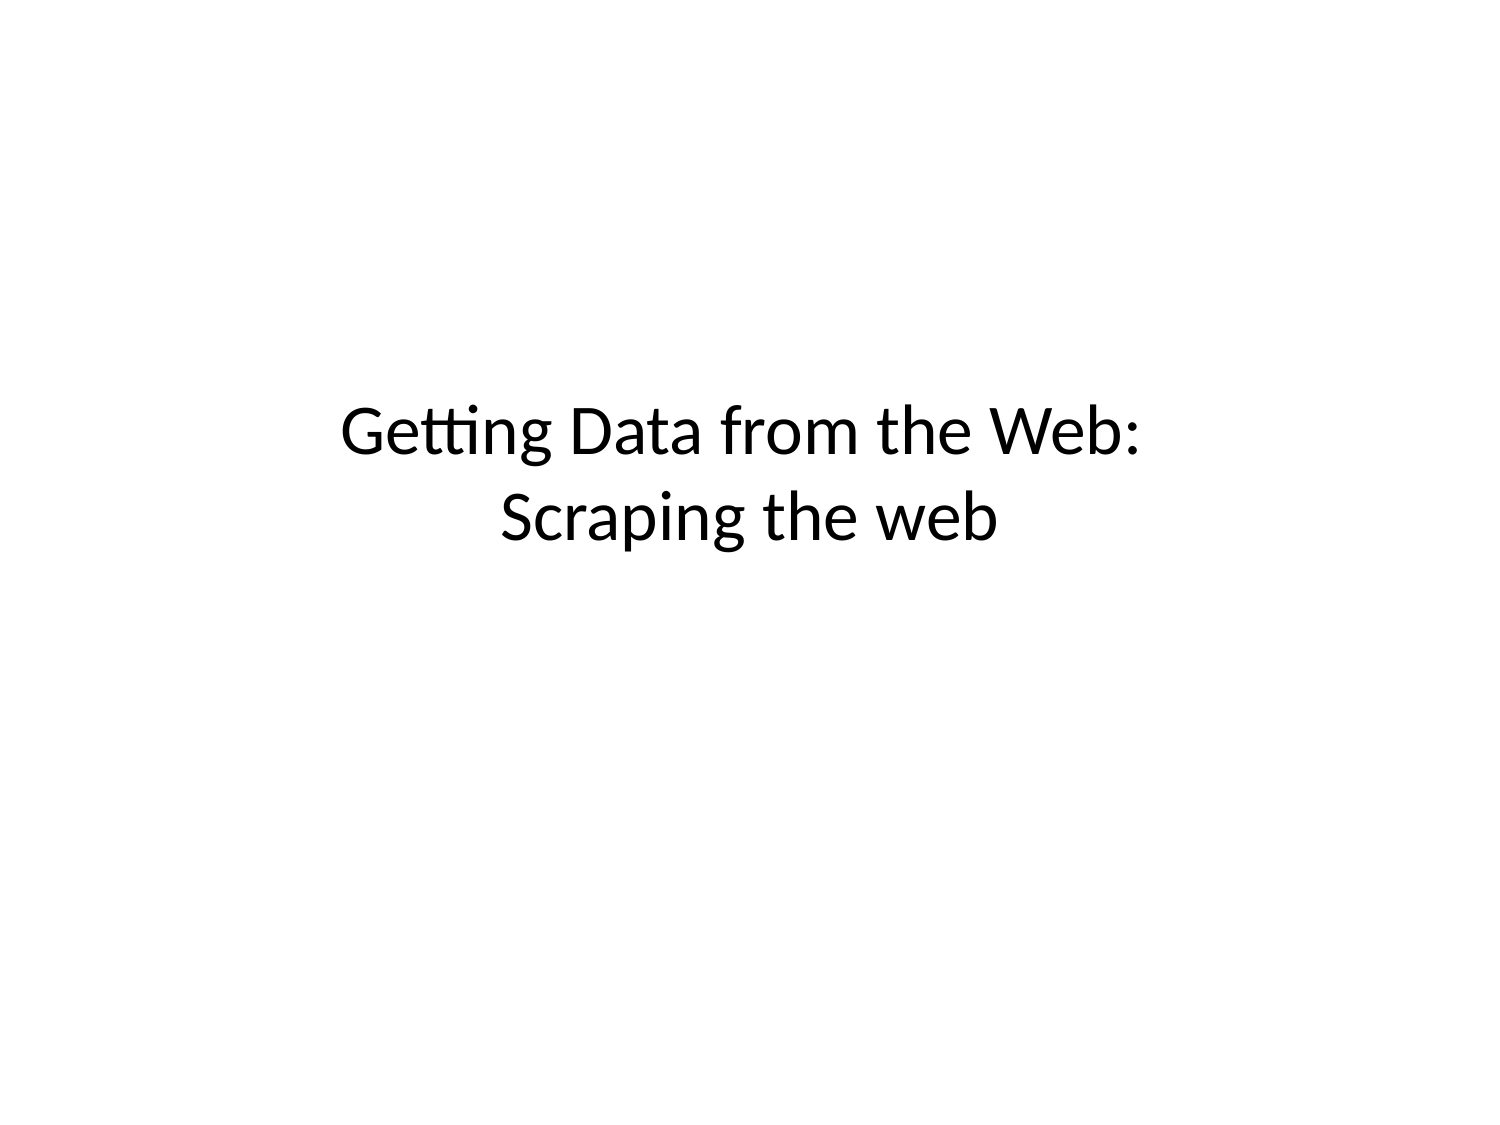

# Getting Data from the Web: Scraping the web